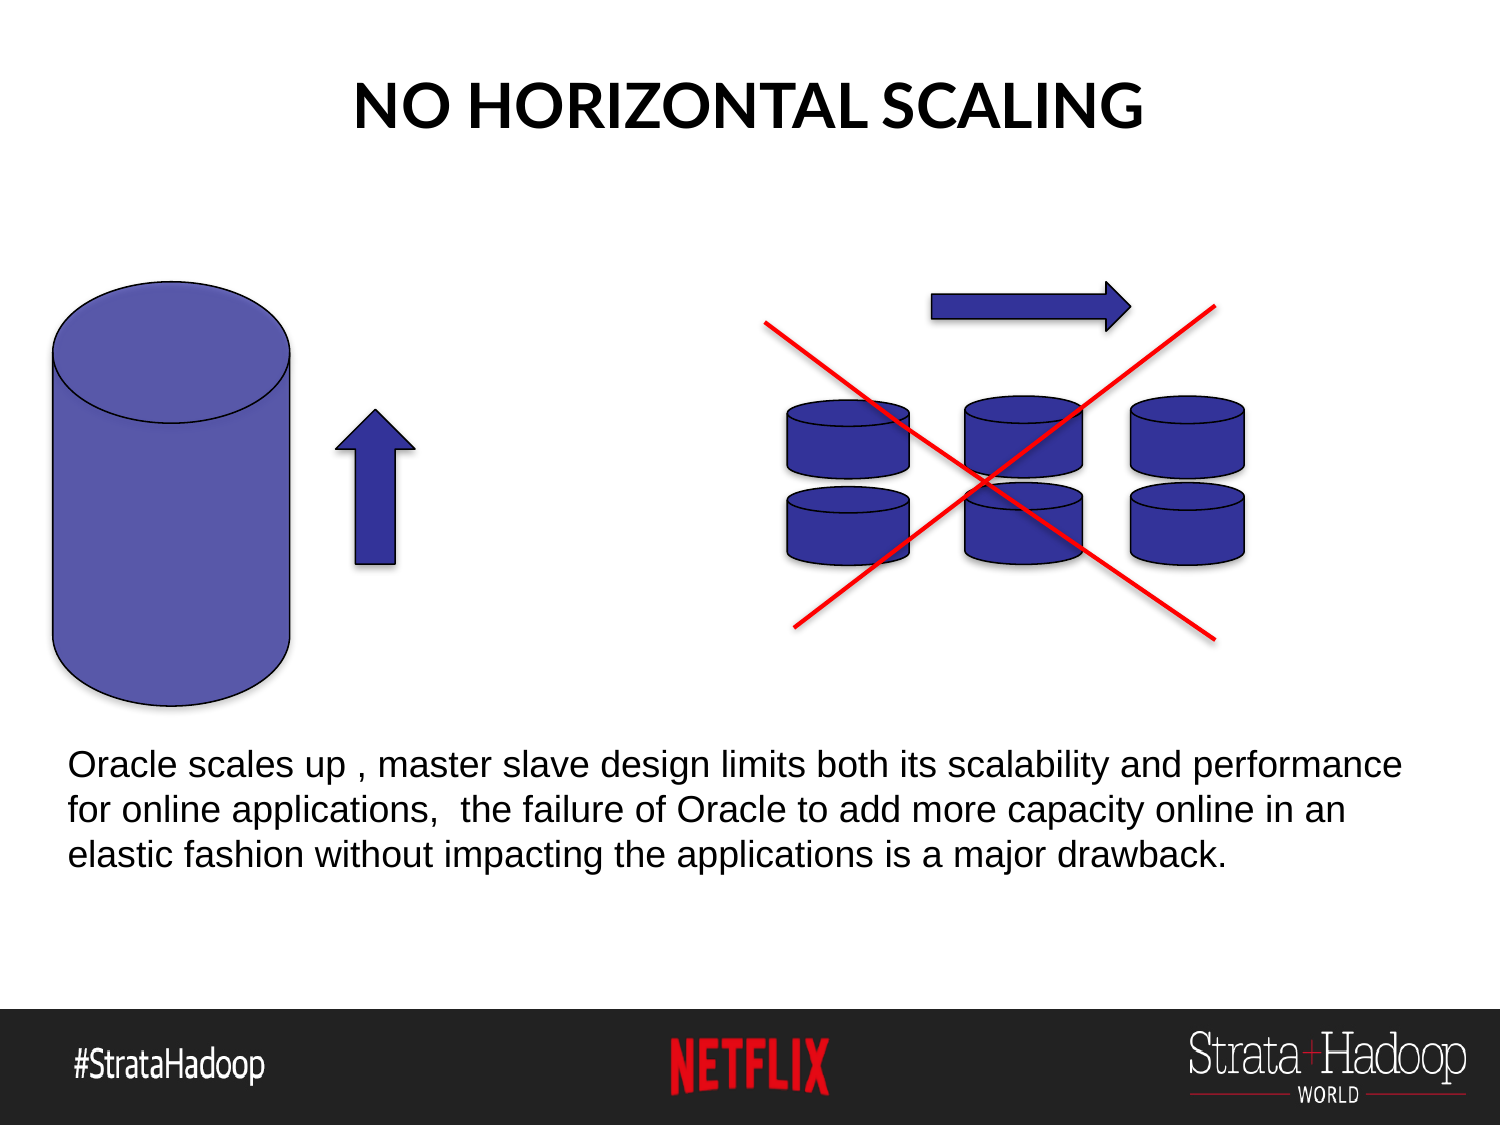

# NO HORIZONTAL SCALING

Oracle scales up , master slave design limits both its scalability and performance for online applications,  the failure of Oracle to add more capacity online in an elastic fashion without impacting the applications is a major drawback.